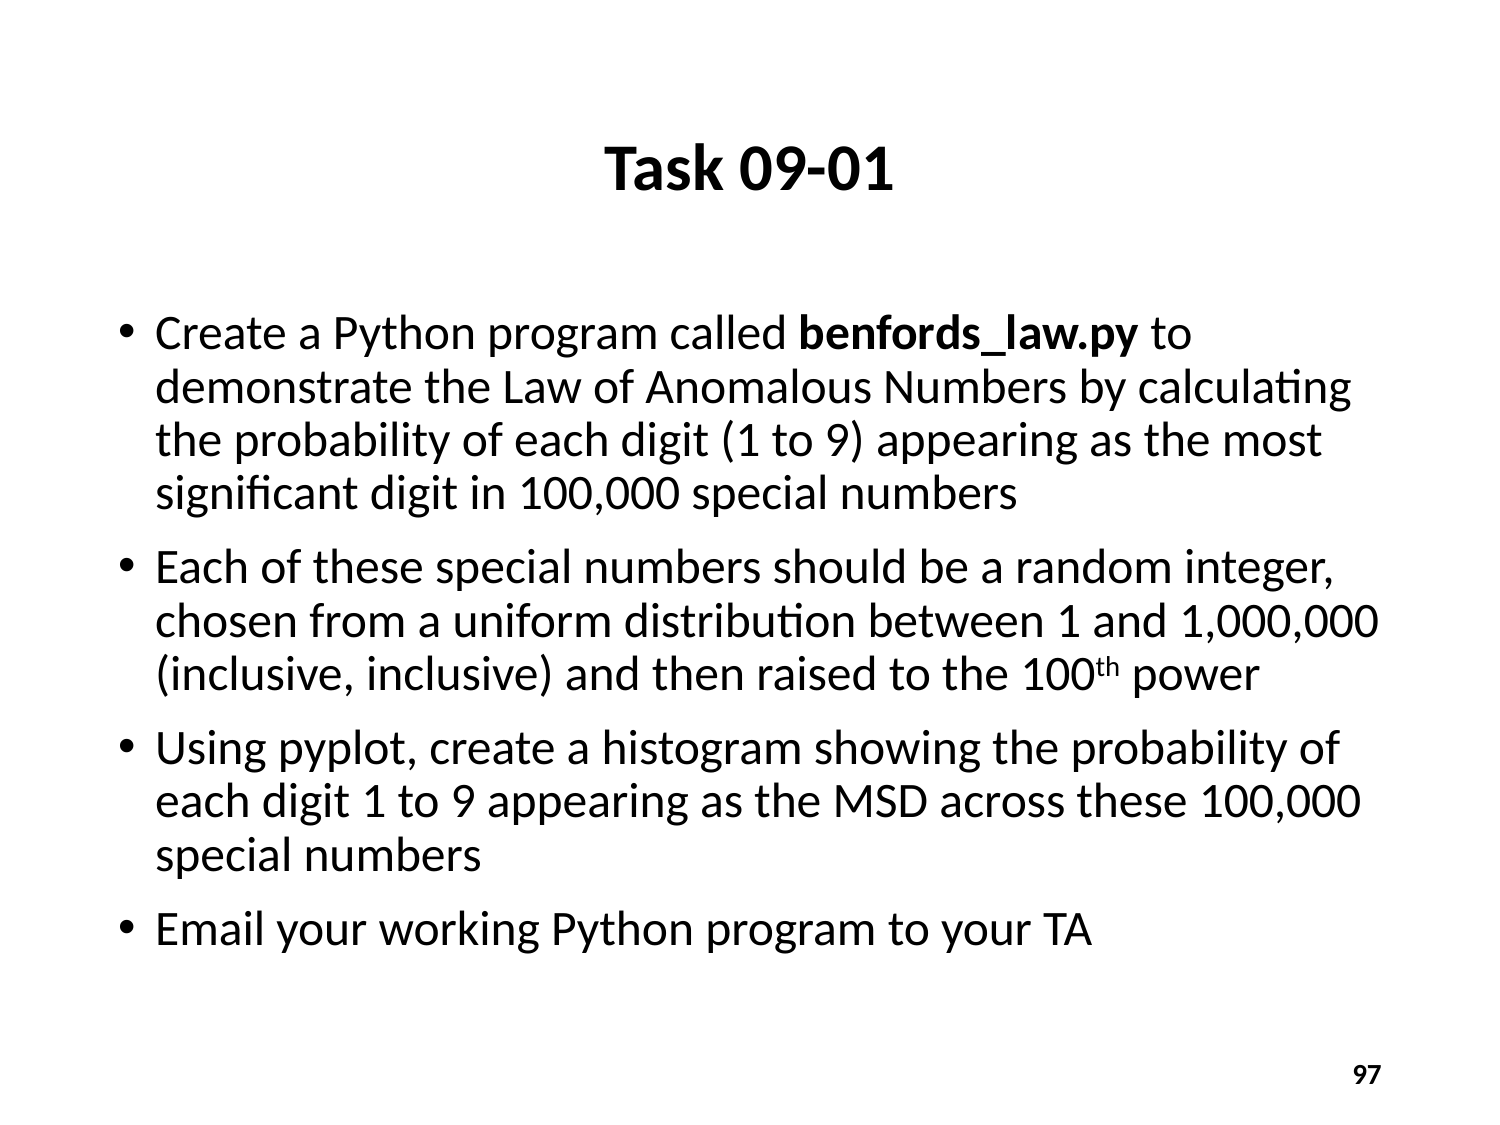

# Task 09-01
Create a Python program called benfords_law.py to demonstrate the Law of Anomalous Numbers by calculating the probability of each digit (1 to 9) appearing as the most significant digit in 100,000 special numbers
Each of these special numbers should be a random integer, chosen from a uniform distribution between 1 and 1,000,000 (inclusive, inclusive) and then raised to the 100th power
Using pyplot, create a histogram showing the probability of each digit 1 to 9 appearing as the MSD across these 100,000 special numbers
Email your working Python program to your TA
97